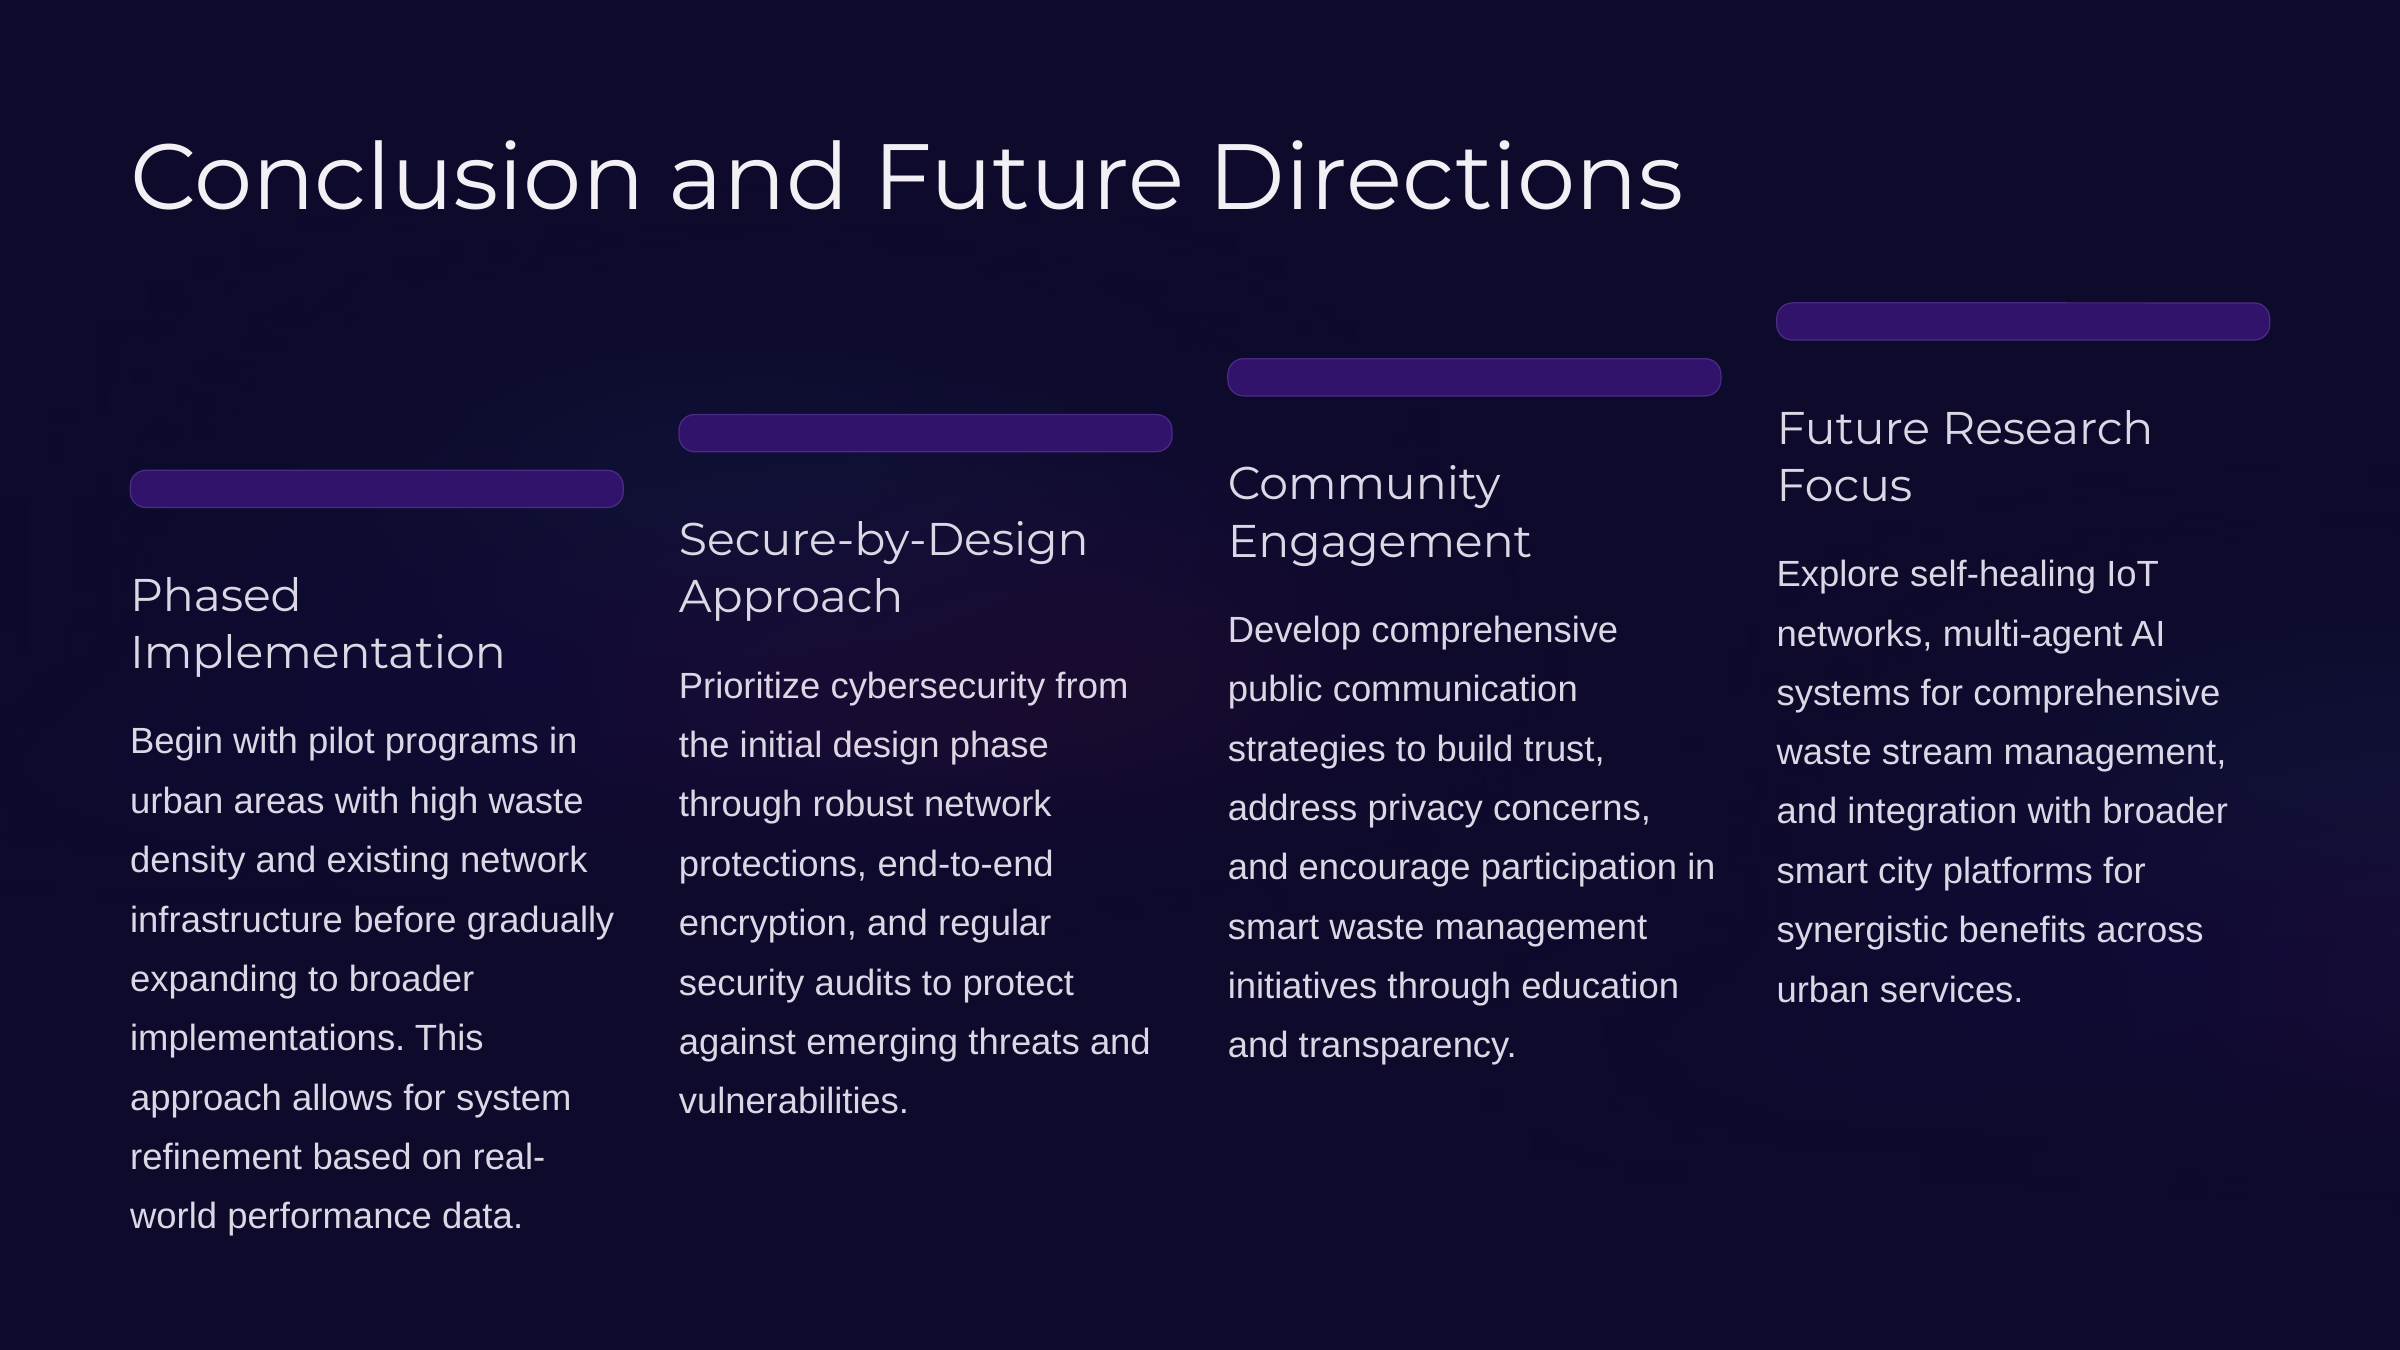

Conclusion and Future Directions

Future Research Focus

Community Engagement

Secure-by-Design Approach
Explore self-healing IoT networks, multi-agent AI systems for comprehensive waste stream management, and integration with broader smart city platforms for synergistic benefits across urban services.
Phased Implementation
Develop comprehensive public communication strategies to build trust, address privacy concerns, and encourage participation in smart waste management initiatives through education and transparency.
Prioritize cybersecurity from the initial design phase through robust network protections, end-to-end encryption, and regular security audits to protect against emerging threats and vulnerabilities.
Begin with pilot programs in urban areas with high waste density and existing network infrastructure before gradually expanding to broader implementations. This approach allows for system refinement based on real-world performance data.